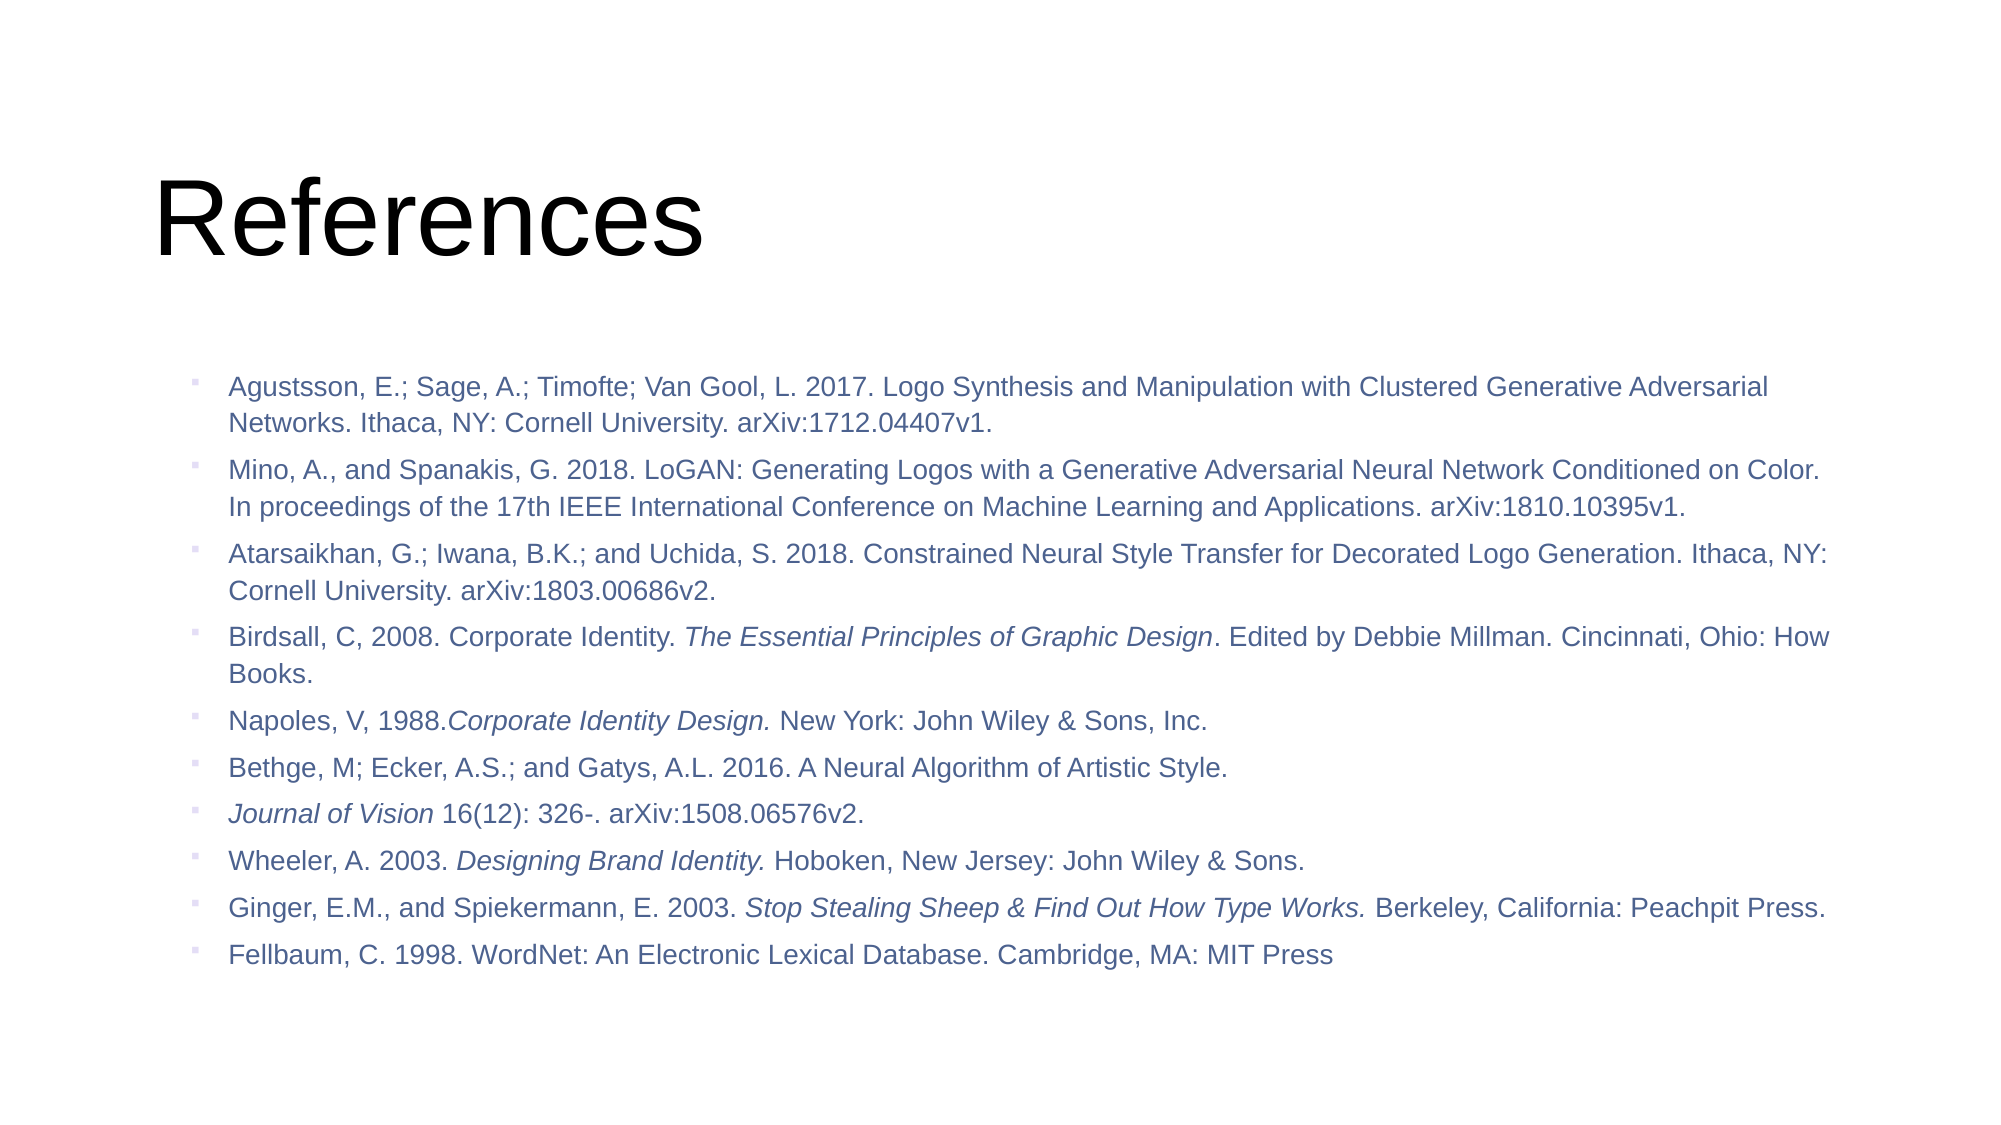

# References
Agustsson, E.; Sage, A.; Timofte; Van Gool, L. 2017. Logo Synthesis and Manipulation with Clustered Generative Adversarial Networks. Ithaca, NY: Cornell University. arXiv:1712.04407v1.
Mino, A., and Spanakis, G. 2018. LoGAN: Generating Logos with a Generative Adversarial Neural Network Conditioned on Color. In proceedings of the 17th IEEE International Conference on Machine Learning and Applications. arXiv:1810.10395v1.
Atarsaikhan, G.; Iwana, B.K.; and Uchida, S. 2018. Constrained Neural Style Transfer for Decorated Logo Generation. Ithaca, NY: Cornell University. arXiv:1803.00686v2.
Birdsall, C, 2008. Corporate Identity. The Essential Principles of Graphic Design. Edited by Debbie Millman. Cincinnati, Ohio: How Books.
Napoles, V, 1988.Corporate Identity Design. New York: John Wiley & Sons, Inc.
Bethge, M; Ecker, A.S.; and Gatys, A.L. 2016. A Neural Algorithm of Artistic Style.
Journal of Vision 16(12): 326-. arXiv:1508.06576v2.
Wheeler, A. 2003. Designing Brand Identity. Hoboken, New Jersey: John Wiley & Sons.
Ginger, E.M., and Spiekermann, E. 2003. Stop Stealing Sheep & Find Out How Type Works. Berkeley, California: Peachpit Press.
Fellbaum, C. 1998. WordNet: An Electronic Lexical Database. Cambridge, MA: MIT Press